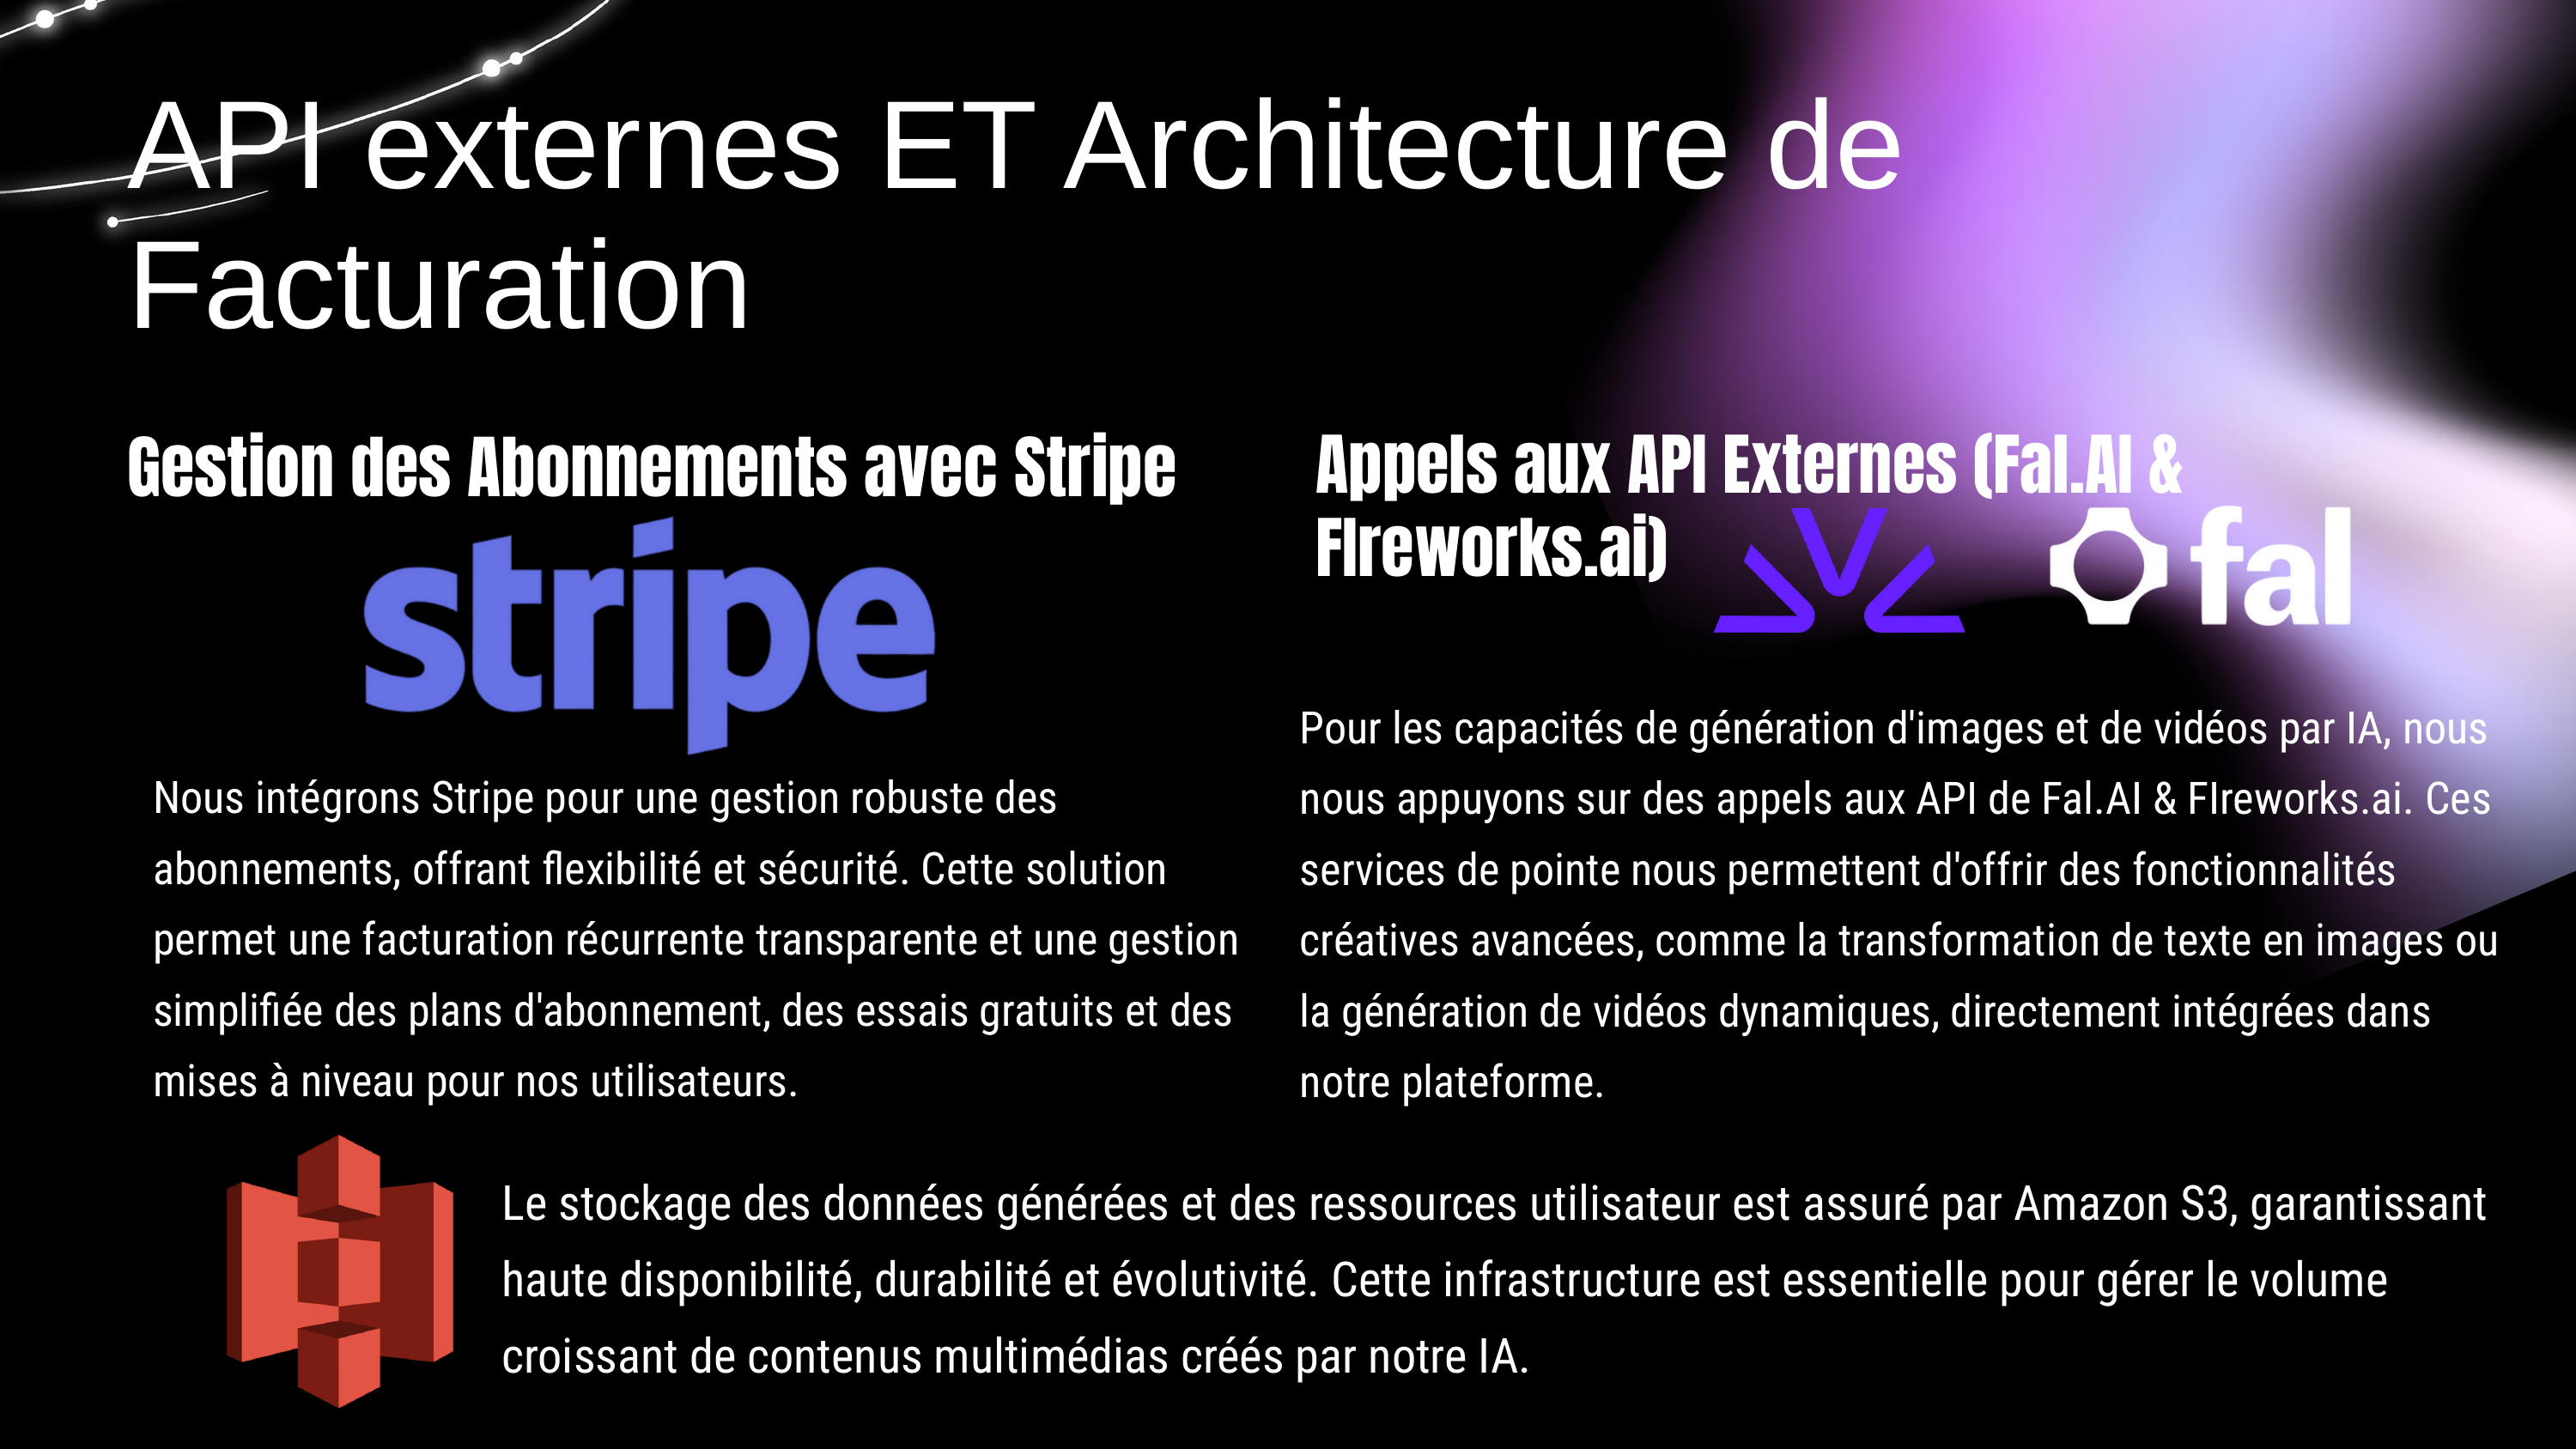

API externes ET Architecture de Facturation
Appels aux API Externes (Fal.AI & FIreworks.ai)
Gestion des Abonnements avec Stripe

Pour les capacités de génération d'images et de vidéos par IA, nous nous appuyons sur des appels aux API de Fal.AI & FIreworks.ai. Ces services de pointe nous permettent d'offrir des fonctionnalités créatives avancées, comme la transformation de texte en images ou la génération de vidéos dynamiques, directement intégrées dans notre plateforme.
Nous intégrons Stripe pour une gestion robuste des abonnements, offrant flexibilité et sécurité. Cette solution permet une facturation récurrente transparente et une gestion simplifiée des plans d'abonnement, des essais gratuits et des mises à niveau pour nos utilisateurs.

Le stockage des données générées et des ressources utilisateur est assuré par Amazon S3, garantissant haute disponibilité, durabilité et évolutivité. Cette infrastructure est essentielle pour gérer le volume croissant de contenus multimédias créés par notre IA.